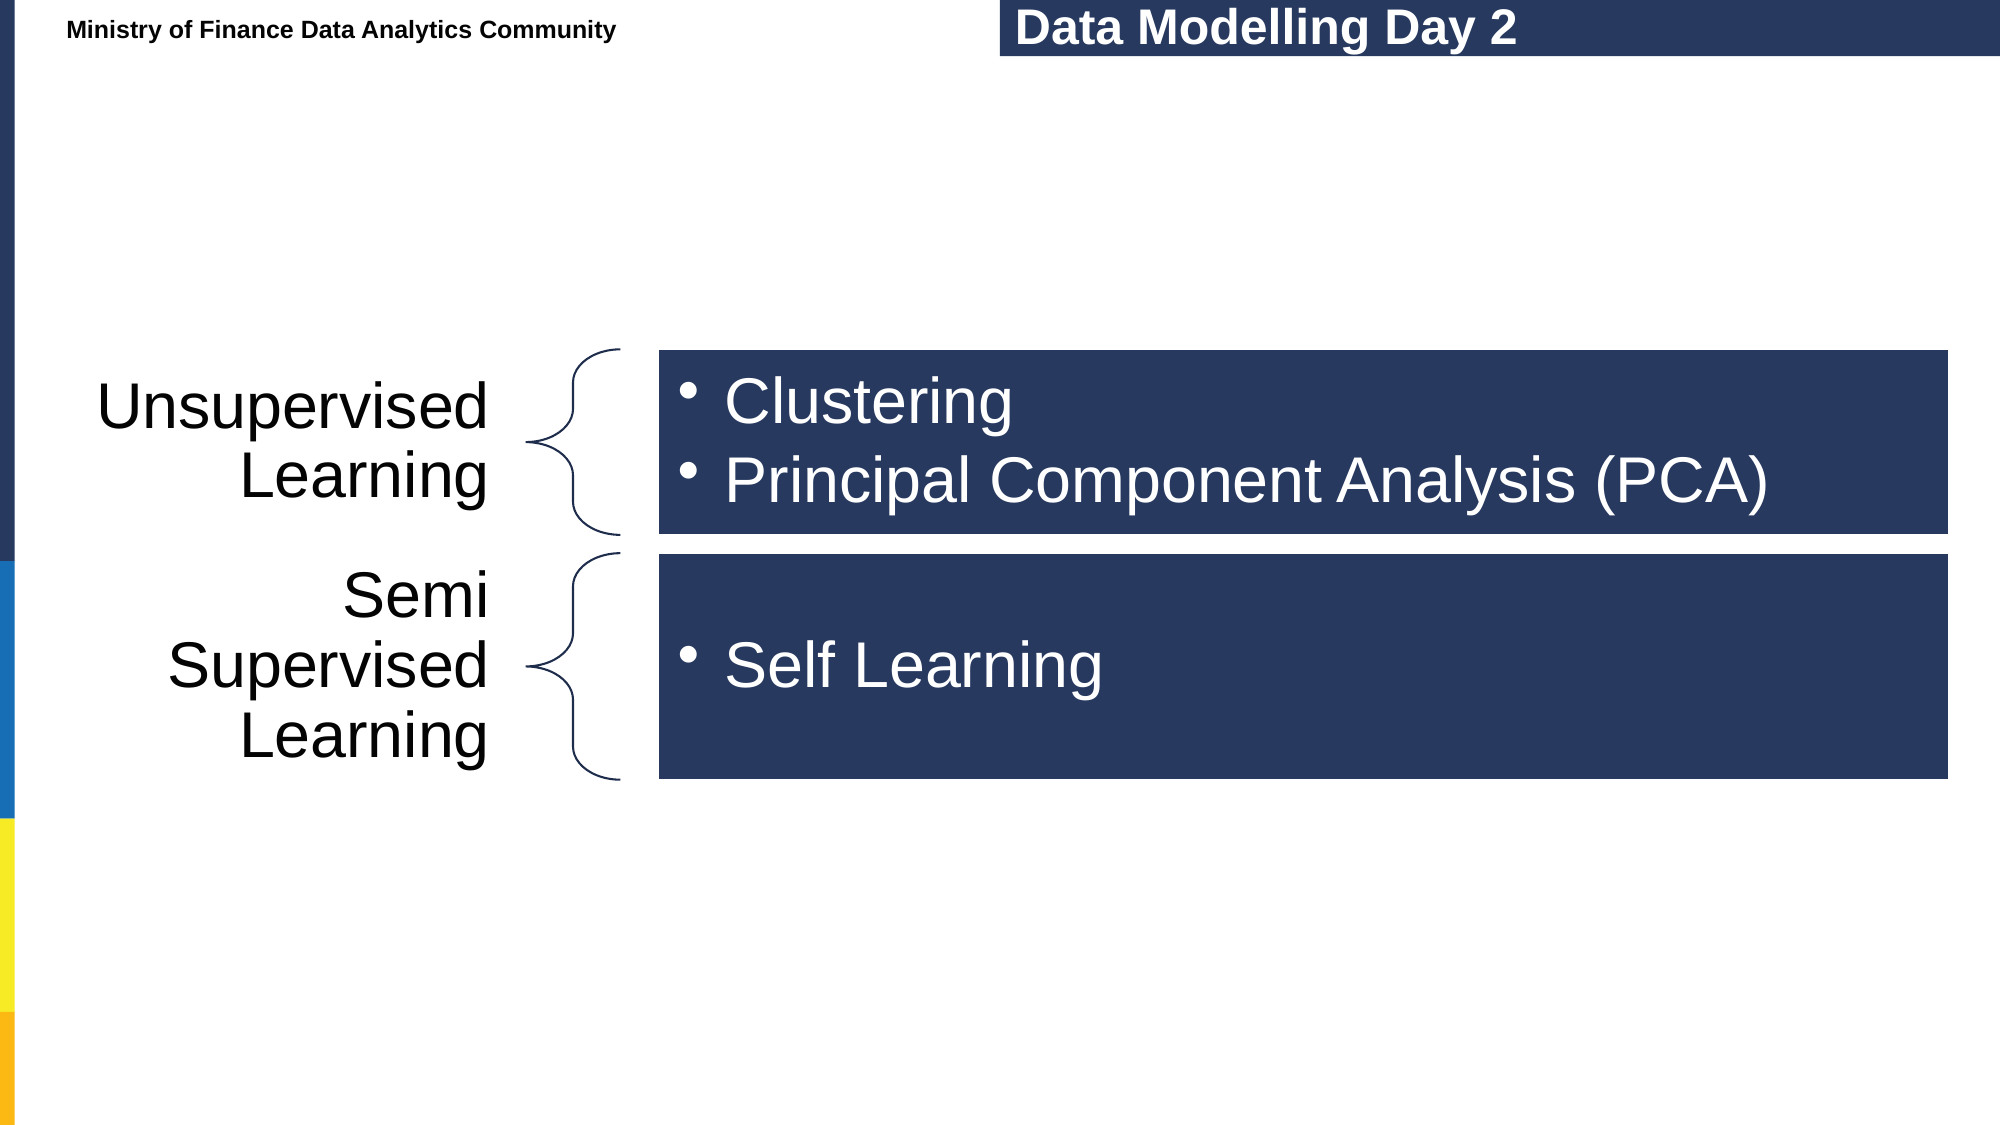

# Data Modelling Day 2
Ministry of Finance Data Analytics Community
Unsupervised Learning
Clustering
Principal Component Analysis (PCA)
Semi Supervised Learning
Self Learning